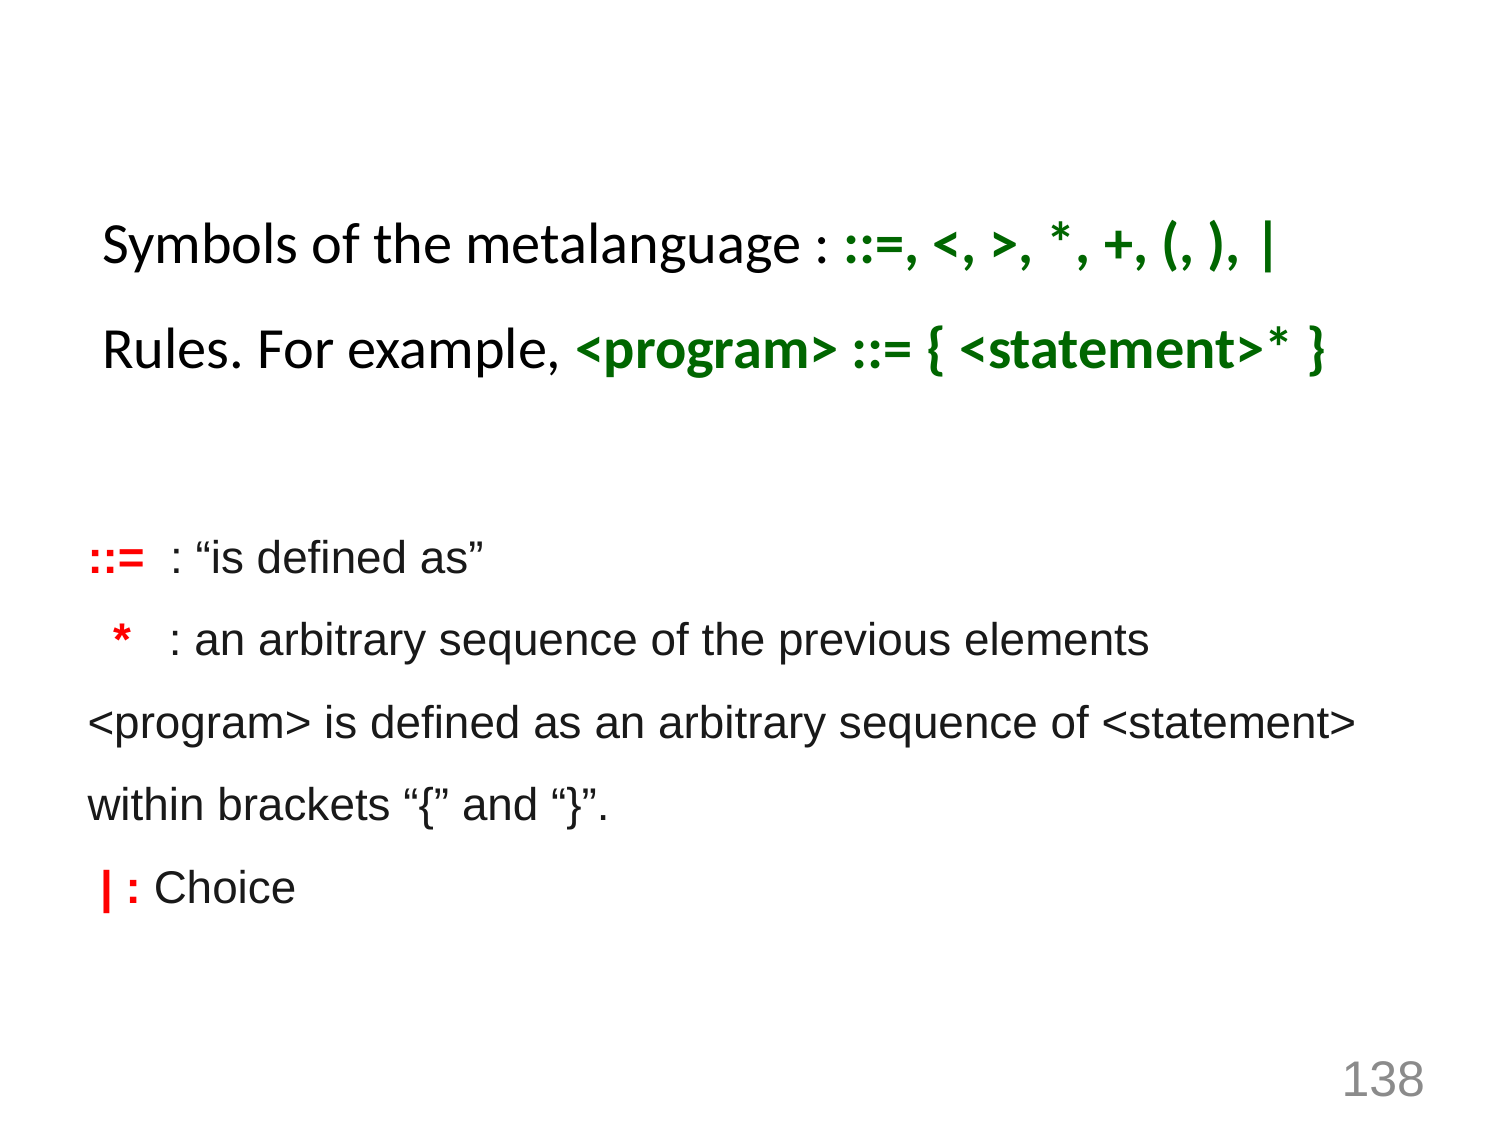

Symbols of the metalanguage : ::=, <, >, *, +, (, ), |
Rules. For example, <program> ::= { <statement>* }
::=  : “is defined as”
  *   : an arbitrary sequence of the previous elements
<program> is defined as an arbitrary sequence of <statement> within brackets “{” and “}”.
 | : Choice

PPL UNIT - 1  SE(Computer)
138